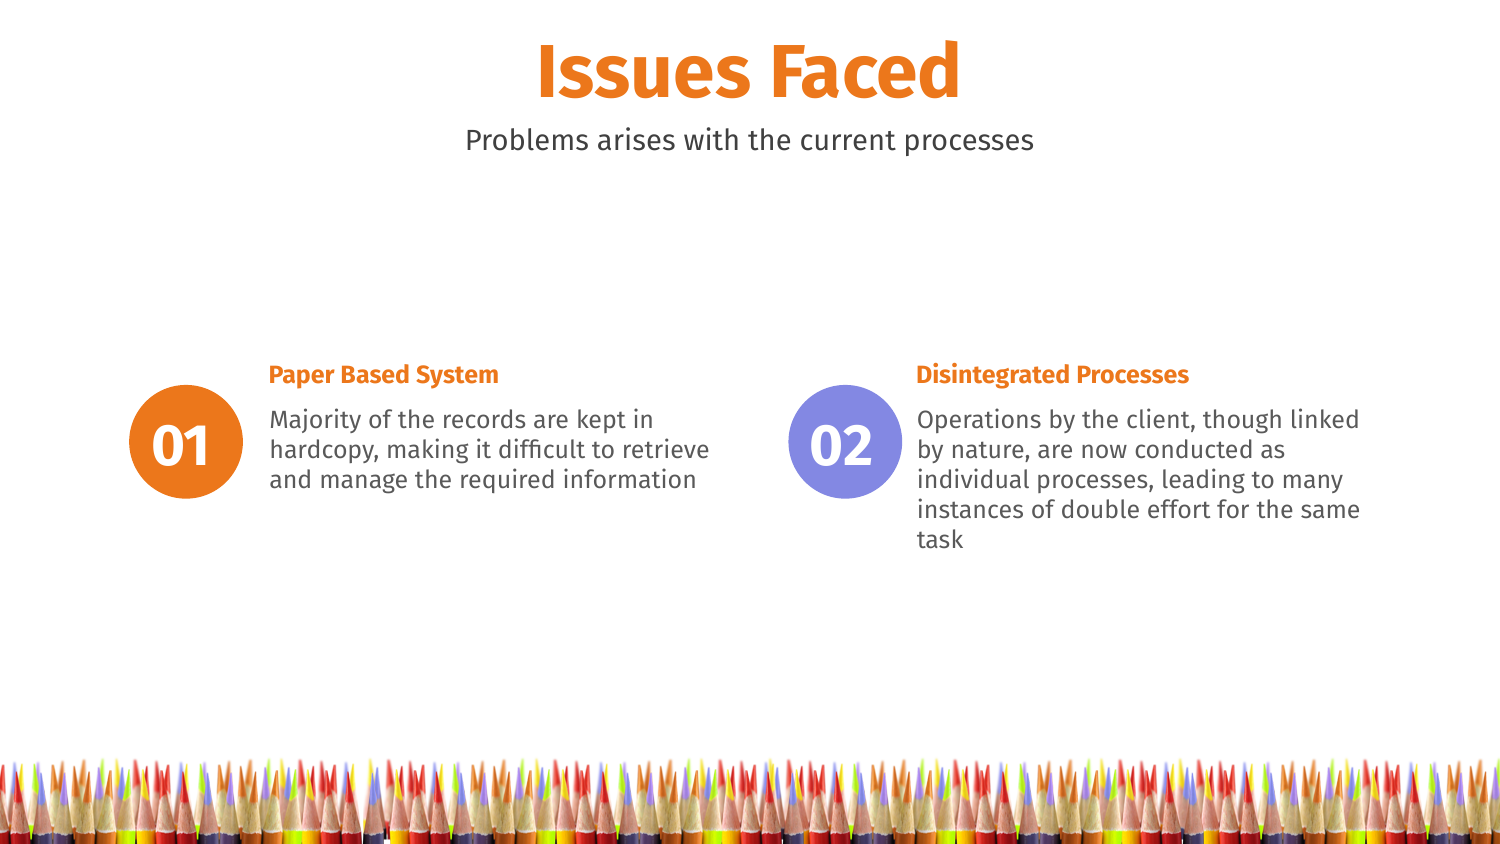

Issues Faced
Problems arises with the current processes
Paper Based System
Majority of the records are kept in hardcopy, making it difficult to retrieve and manage the required information
Disintegrated Processes
Operations by the client, though linked by nature, are now conducted as individual processes, leading to many instances of double effort for the same task

01
06
02